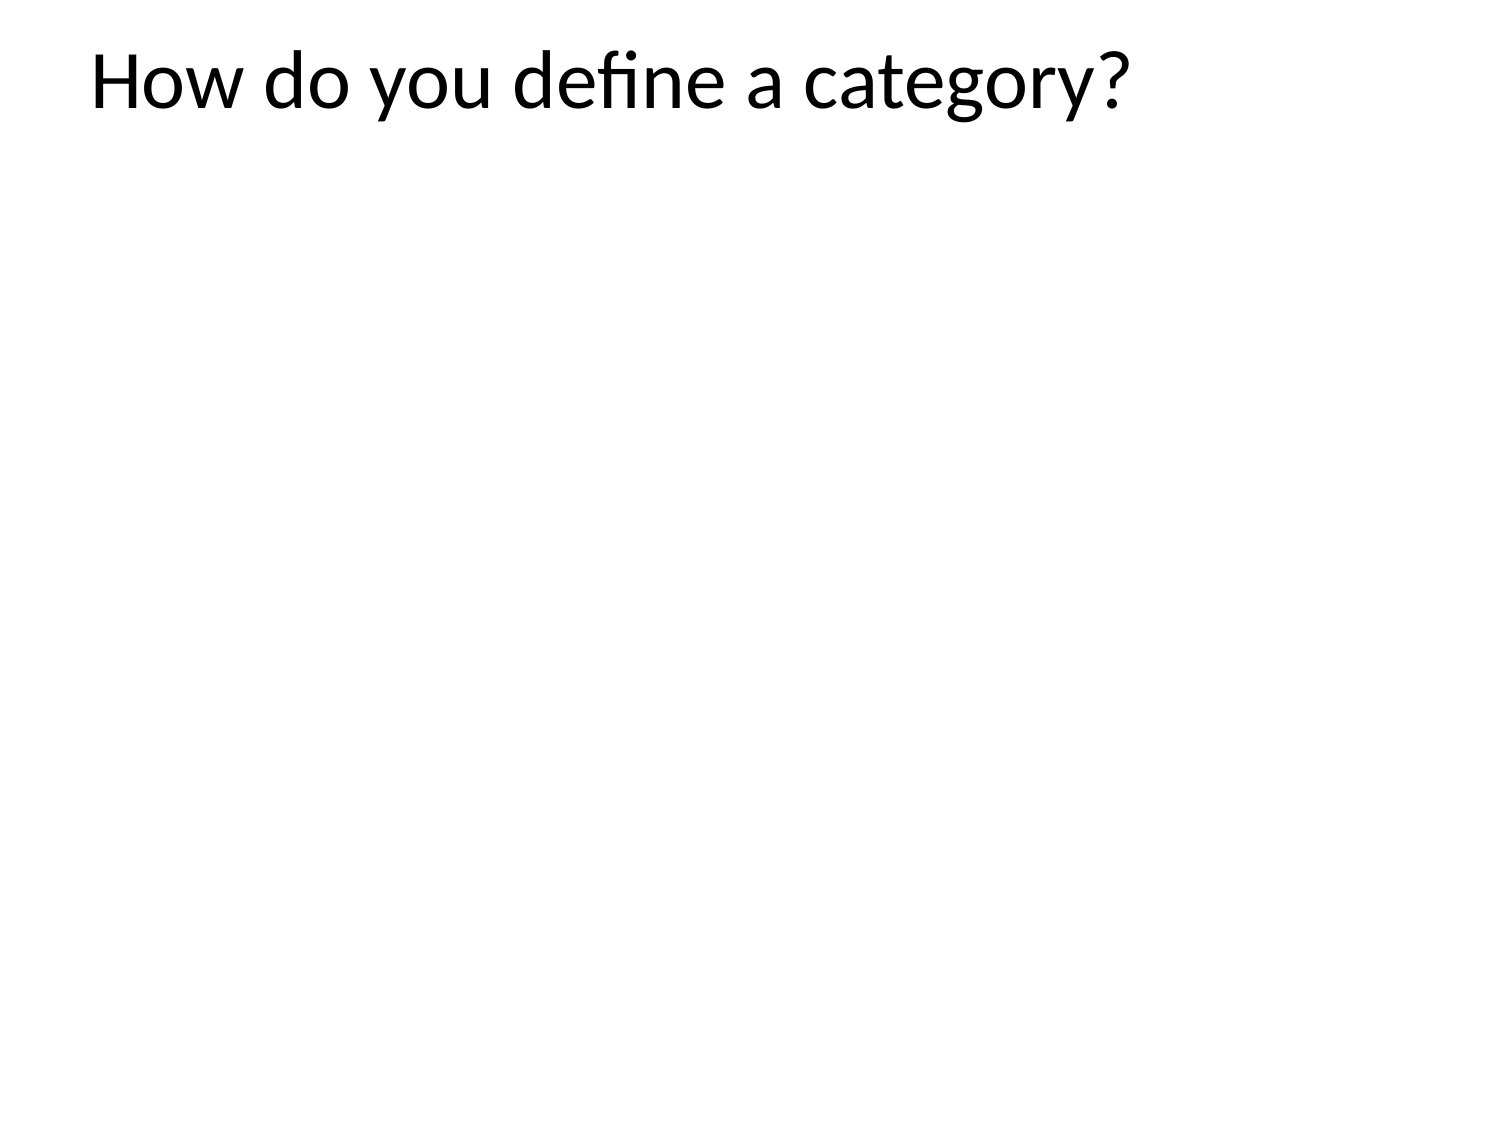

# How do you define a category?